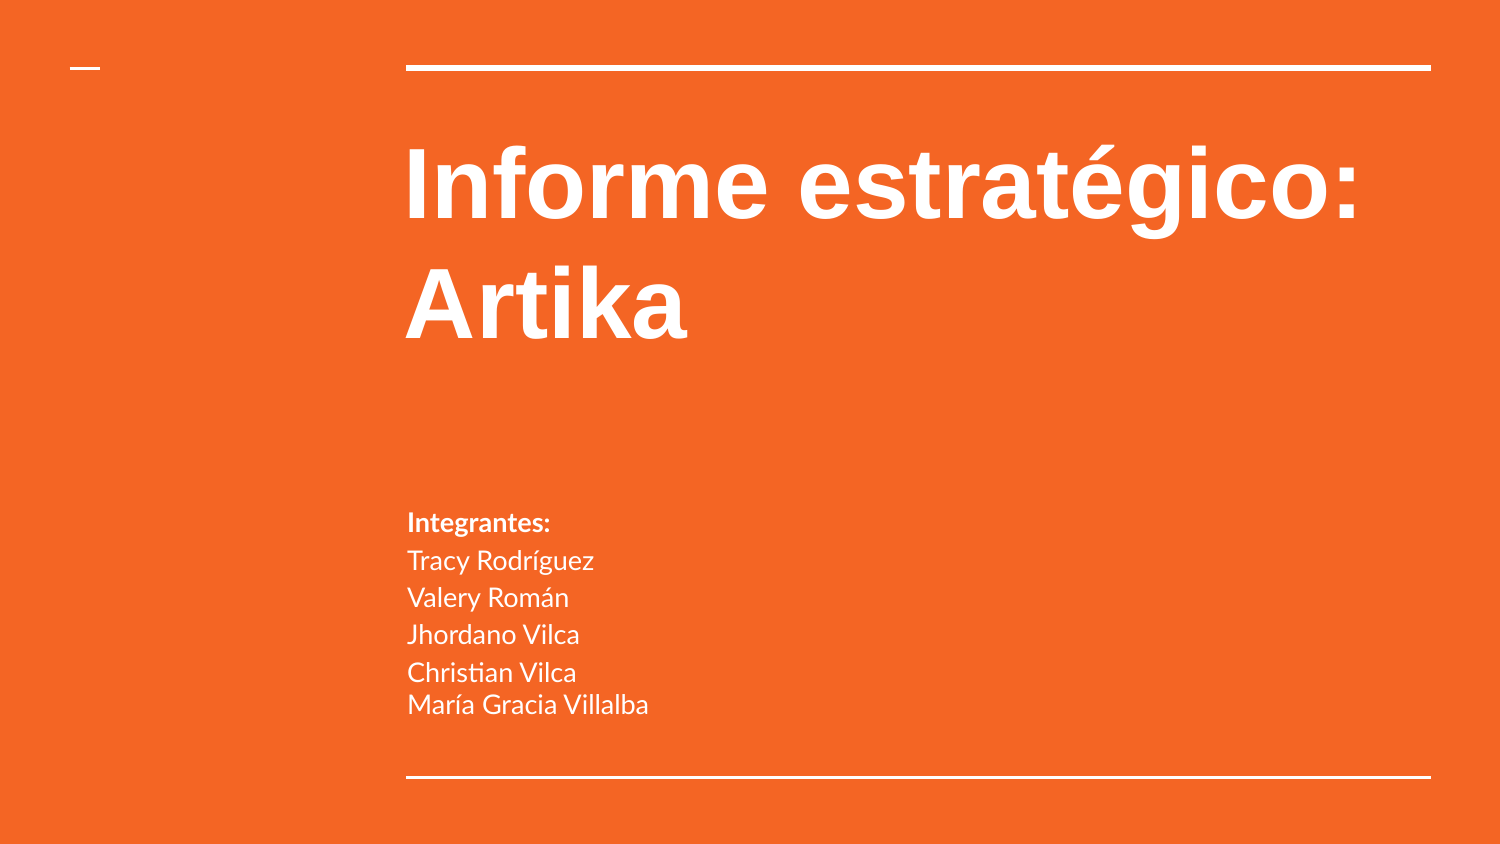

# Informe estratégico: Artika

Integrantes:
Tracy Rodríguez
Valery Román
Jhordano Vilca
Christian Vilca
María Gracia Villalba